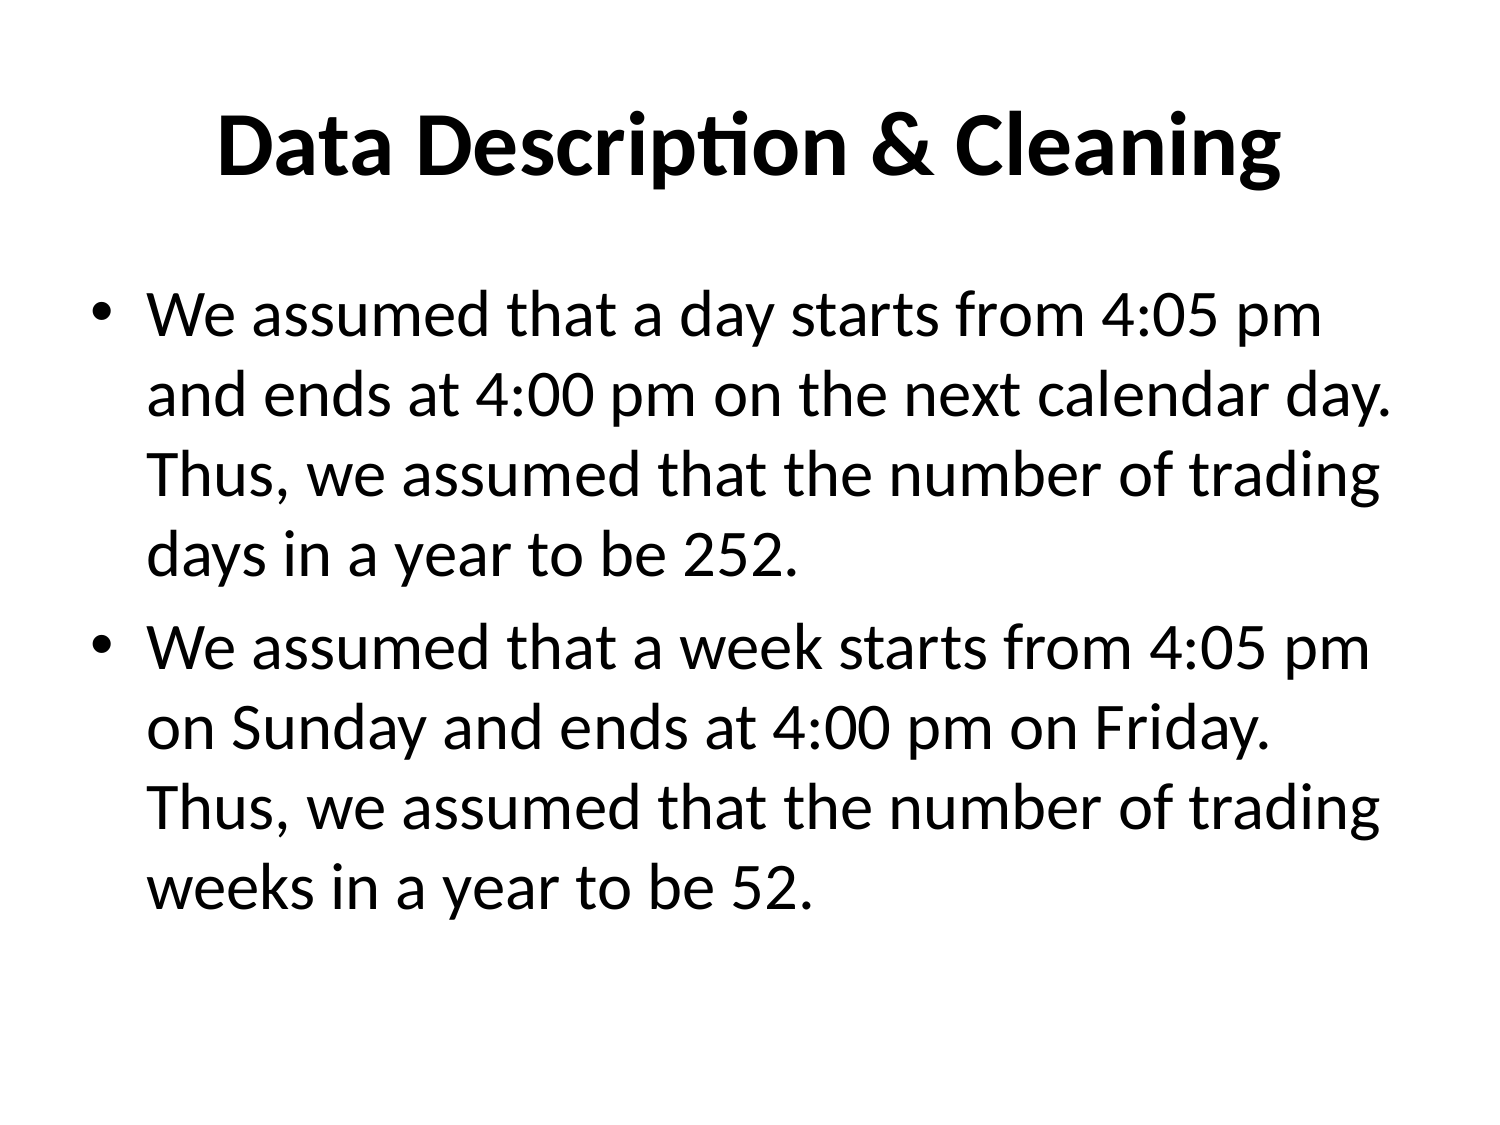

# Data Description & Cleaning
We assumed that a day starts from 4:05 pm and ends at 4:00 pm on the next calendar day. Thus, we assumed that the number of trading days in a year to be 252.
We assumed that a week starts from 4:05 pm on Sunday and ends at 4:00 pm on Friday. Thus, we assumed that the number of trading weeks in a year to be 52.